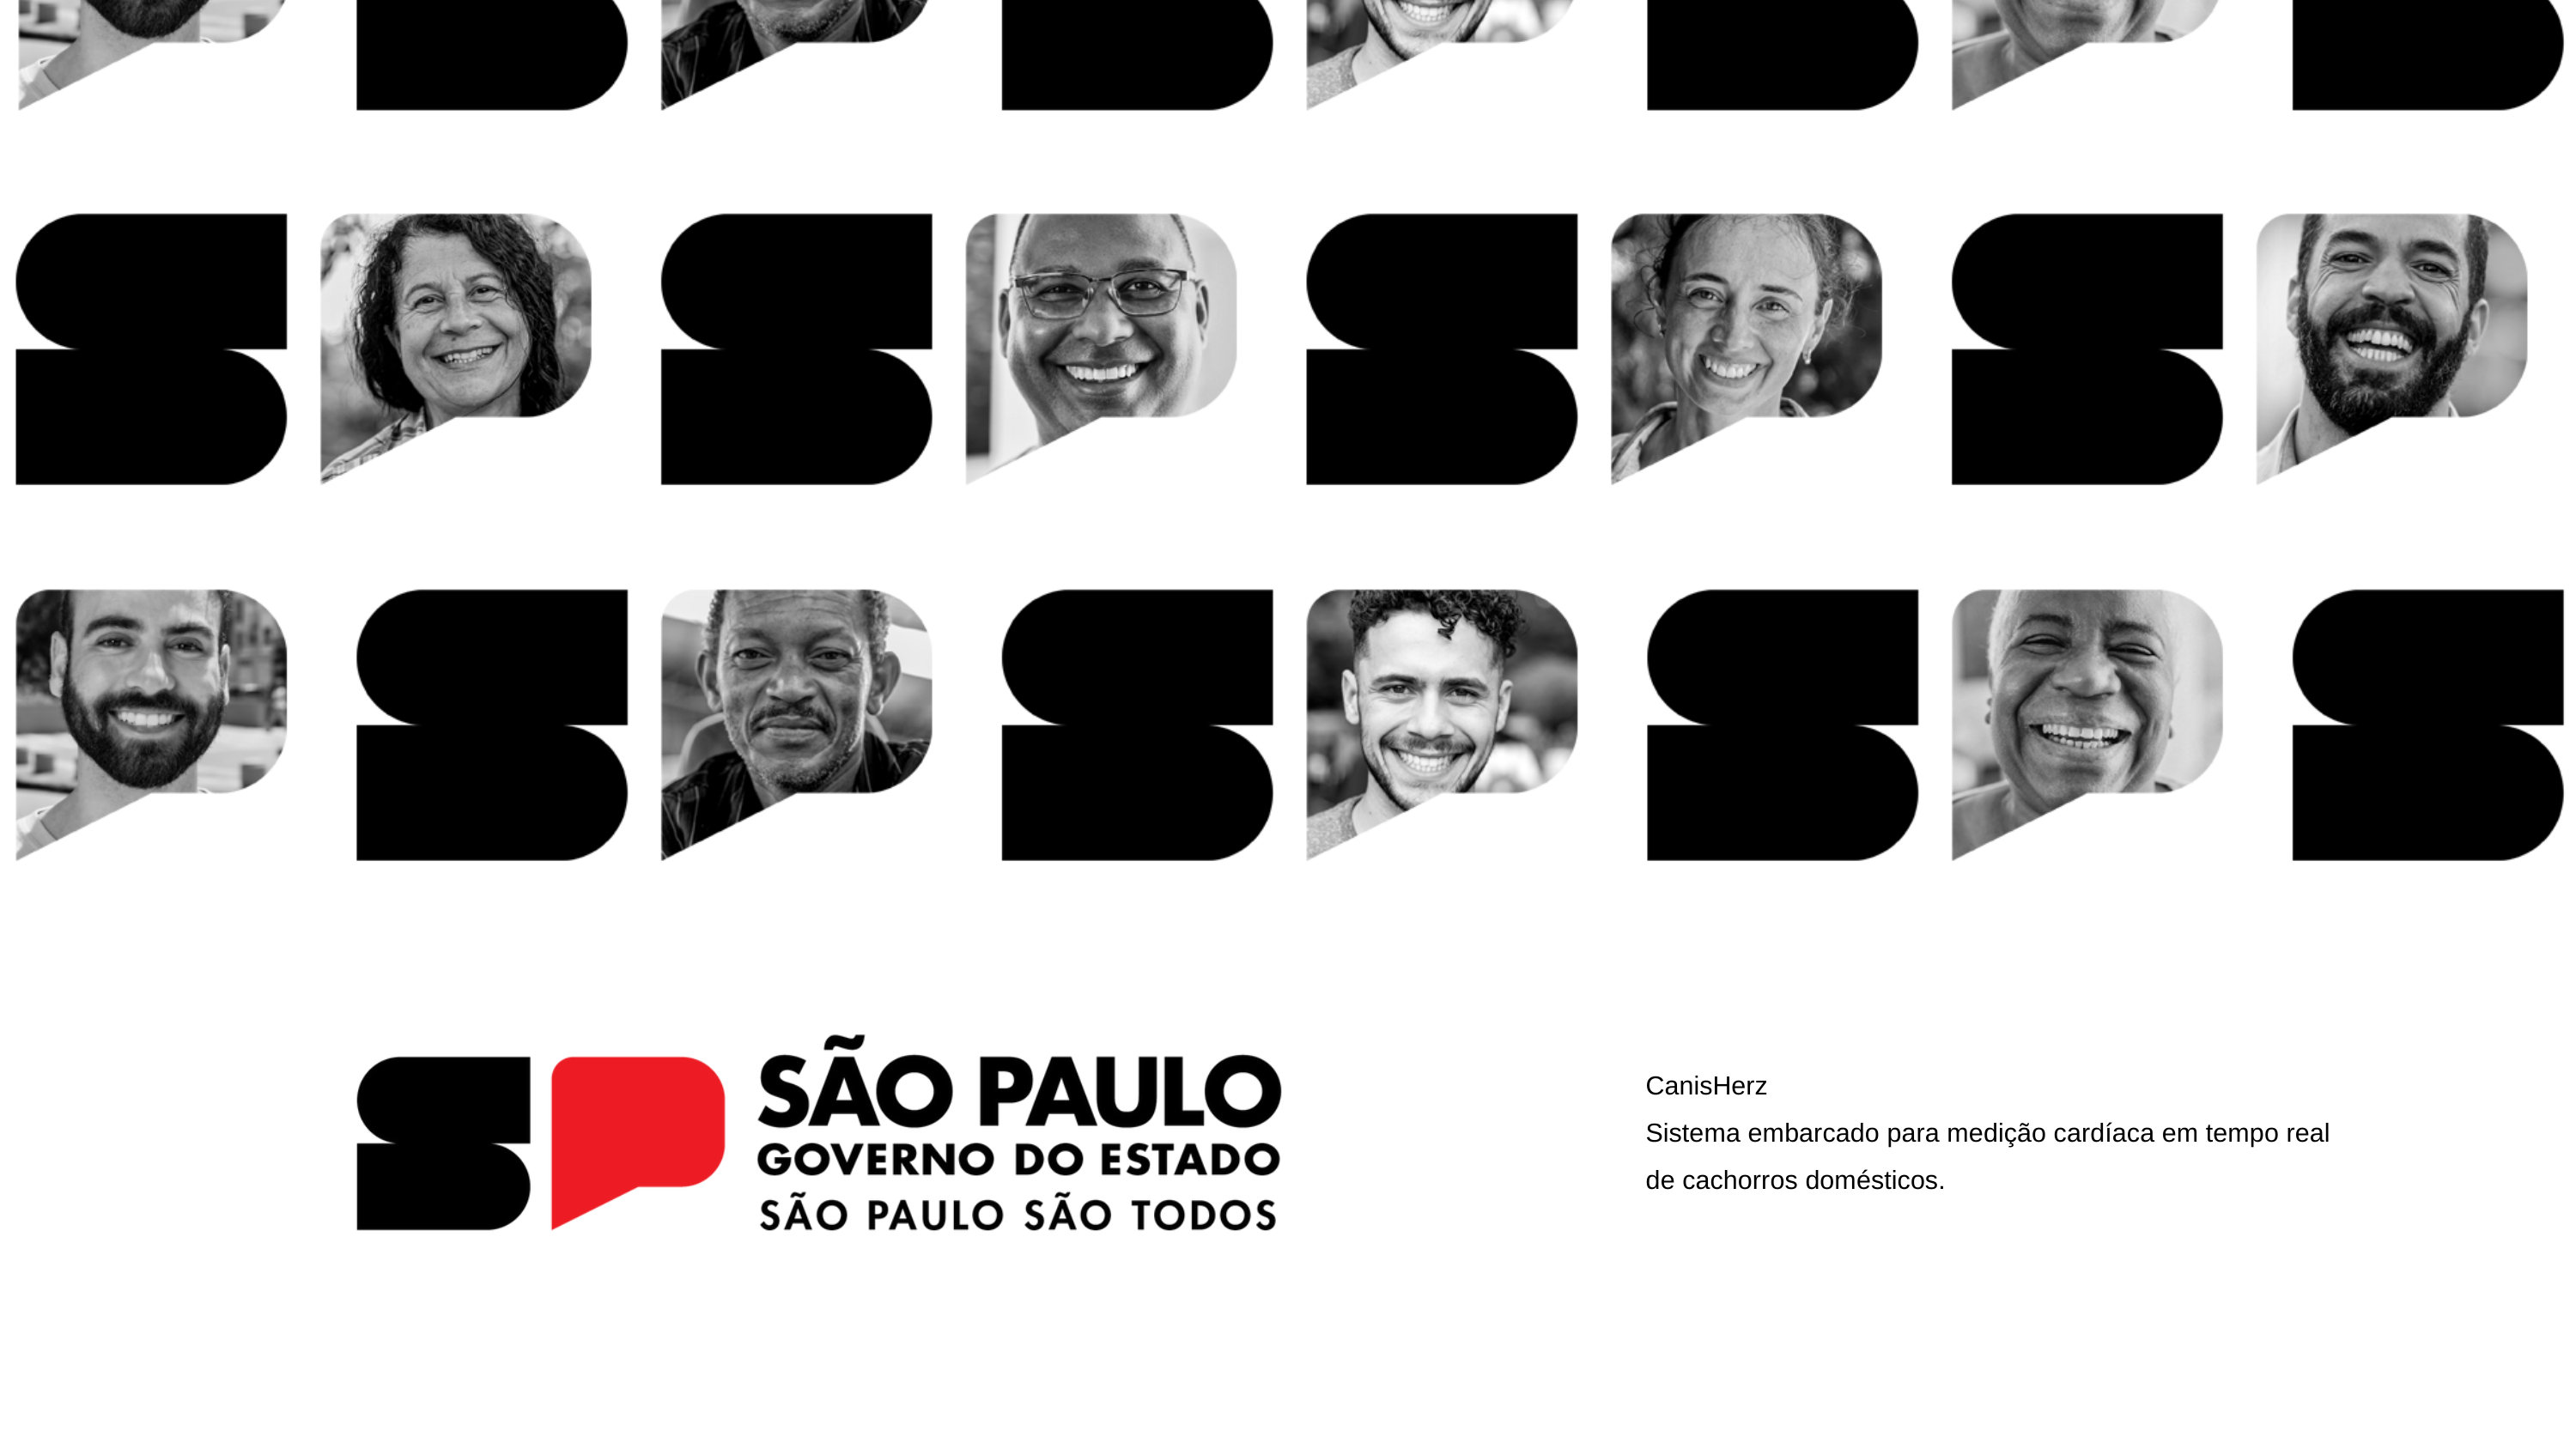

CanisHerz
Sistema embarcado para medição cardíaca em tempo real de cachorros domésticos.